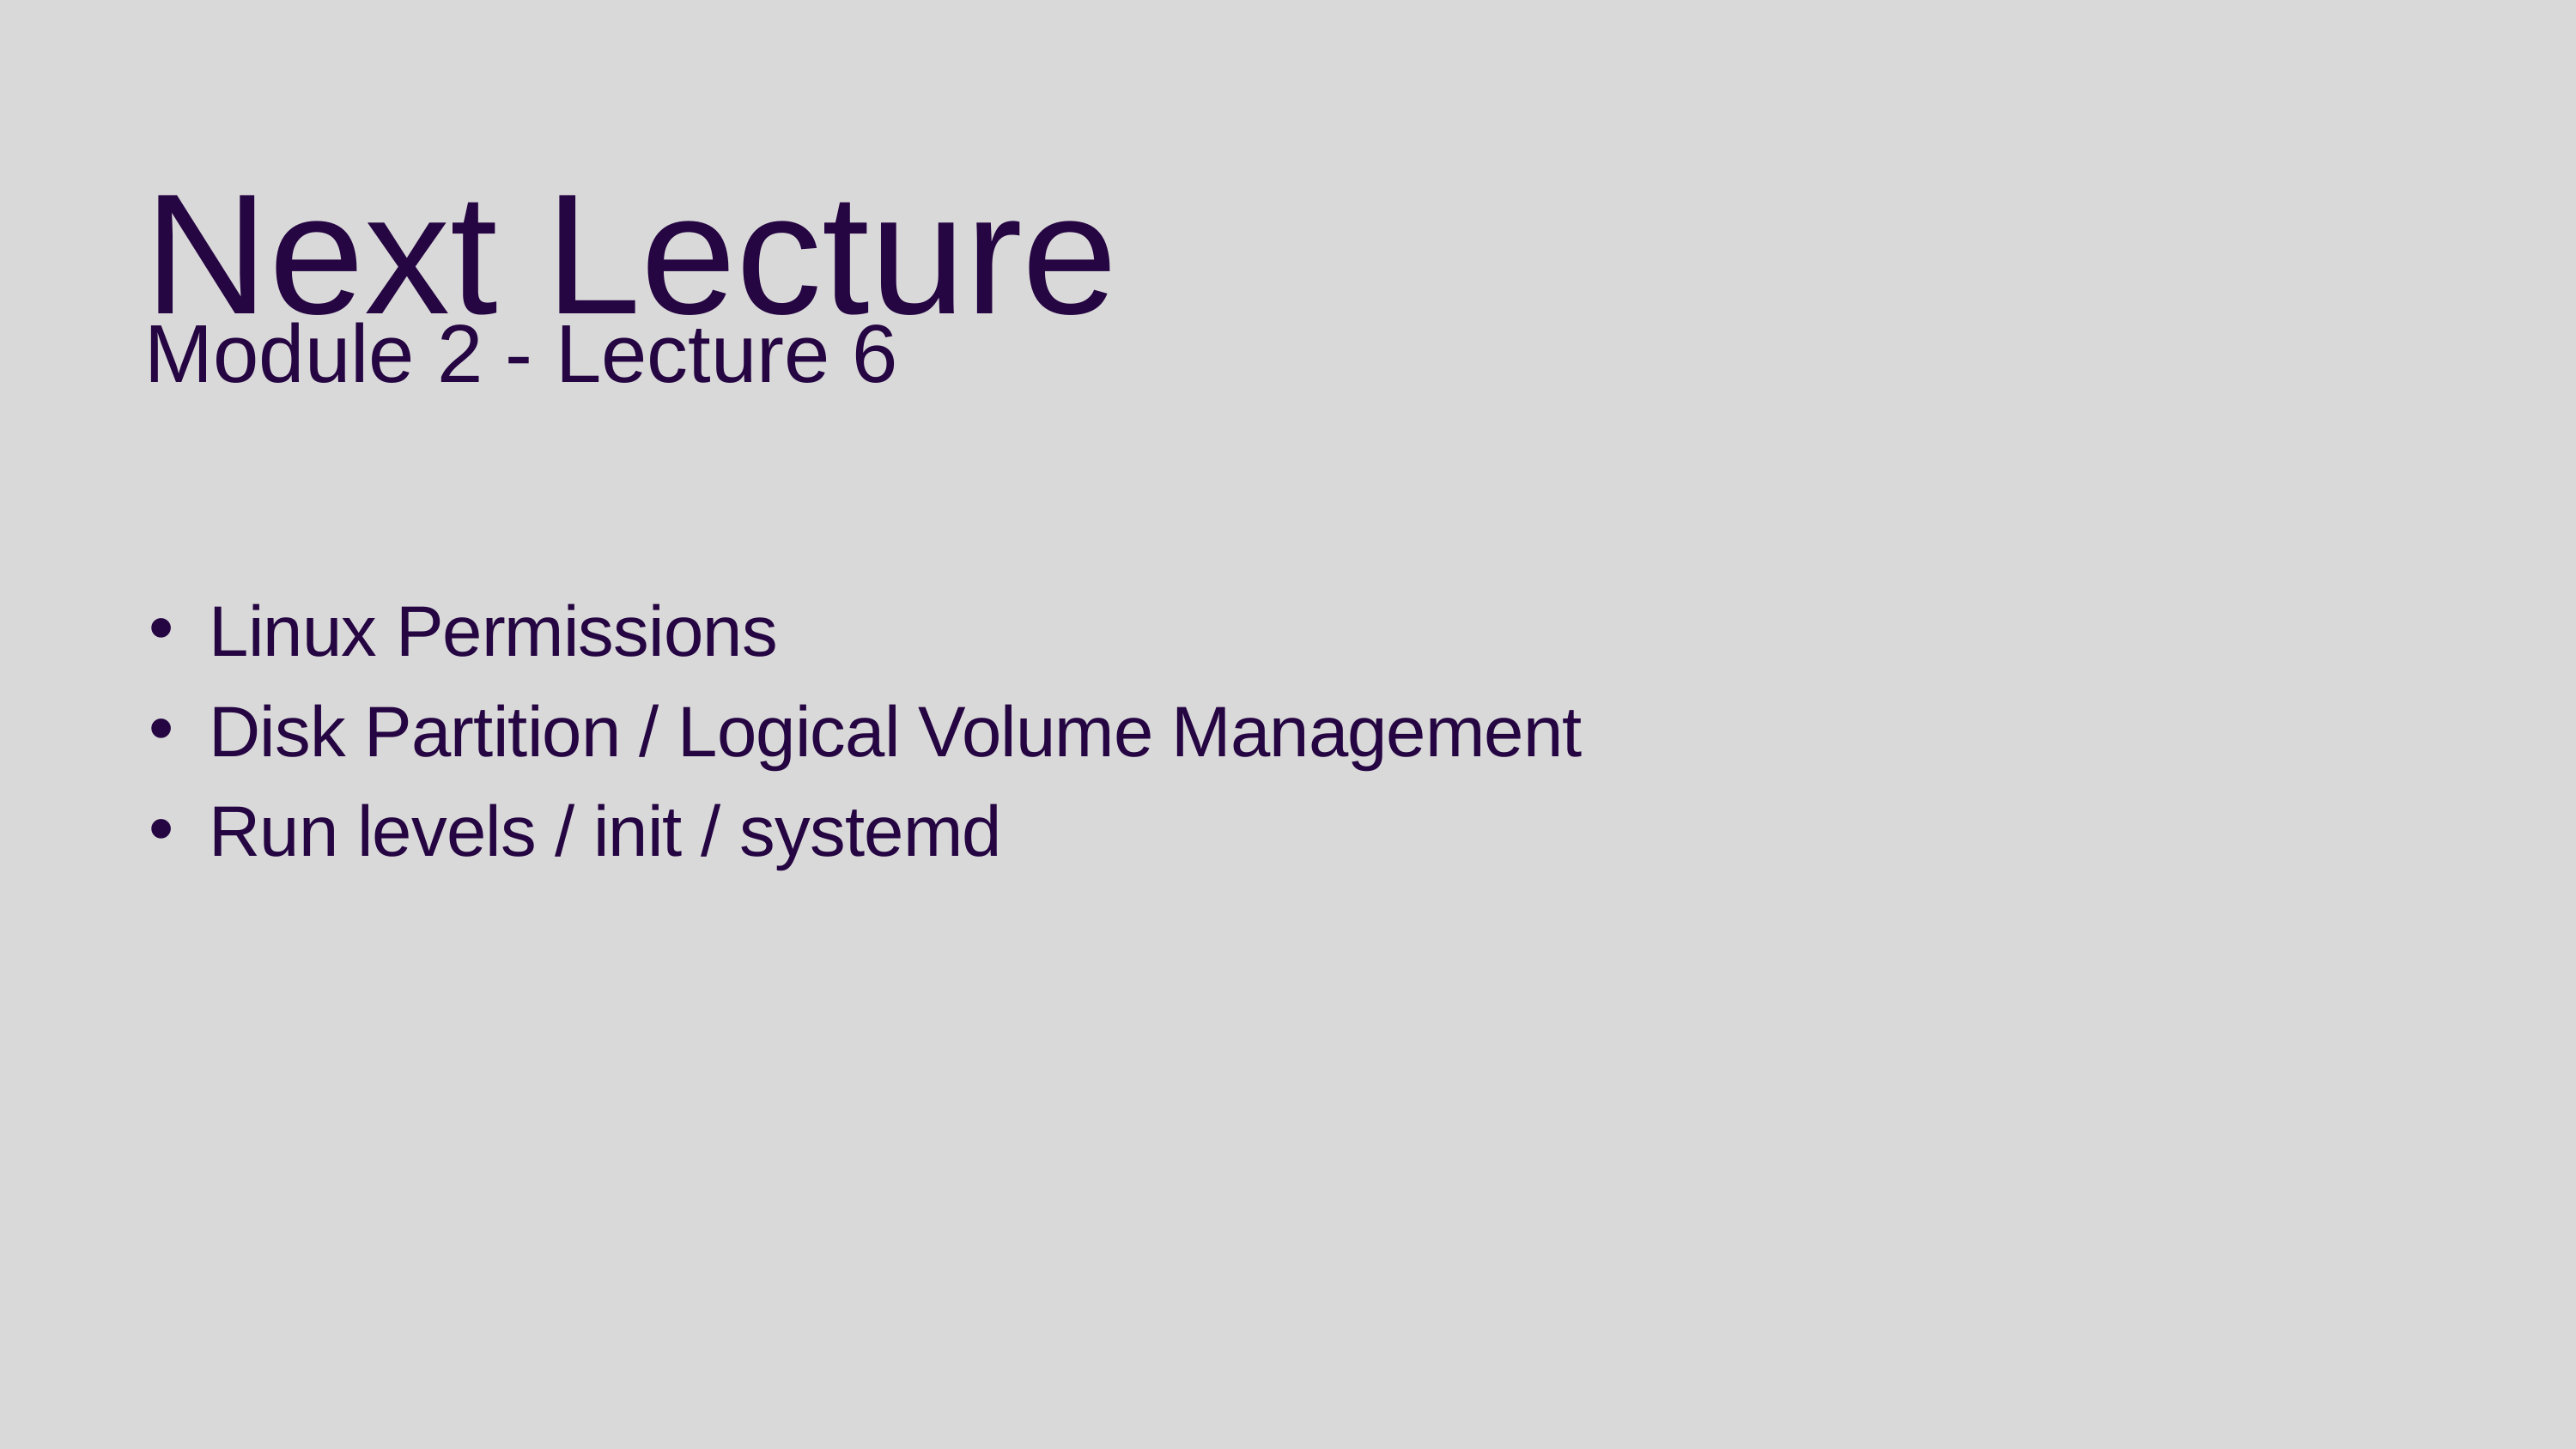

Next Lecture
Module 2 - Lecture 6
Linux Permissions
Disk Partition / Logical Volume Management
Run levels / init / systemd